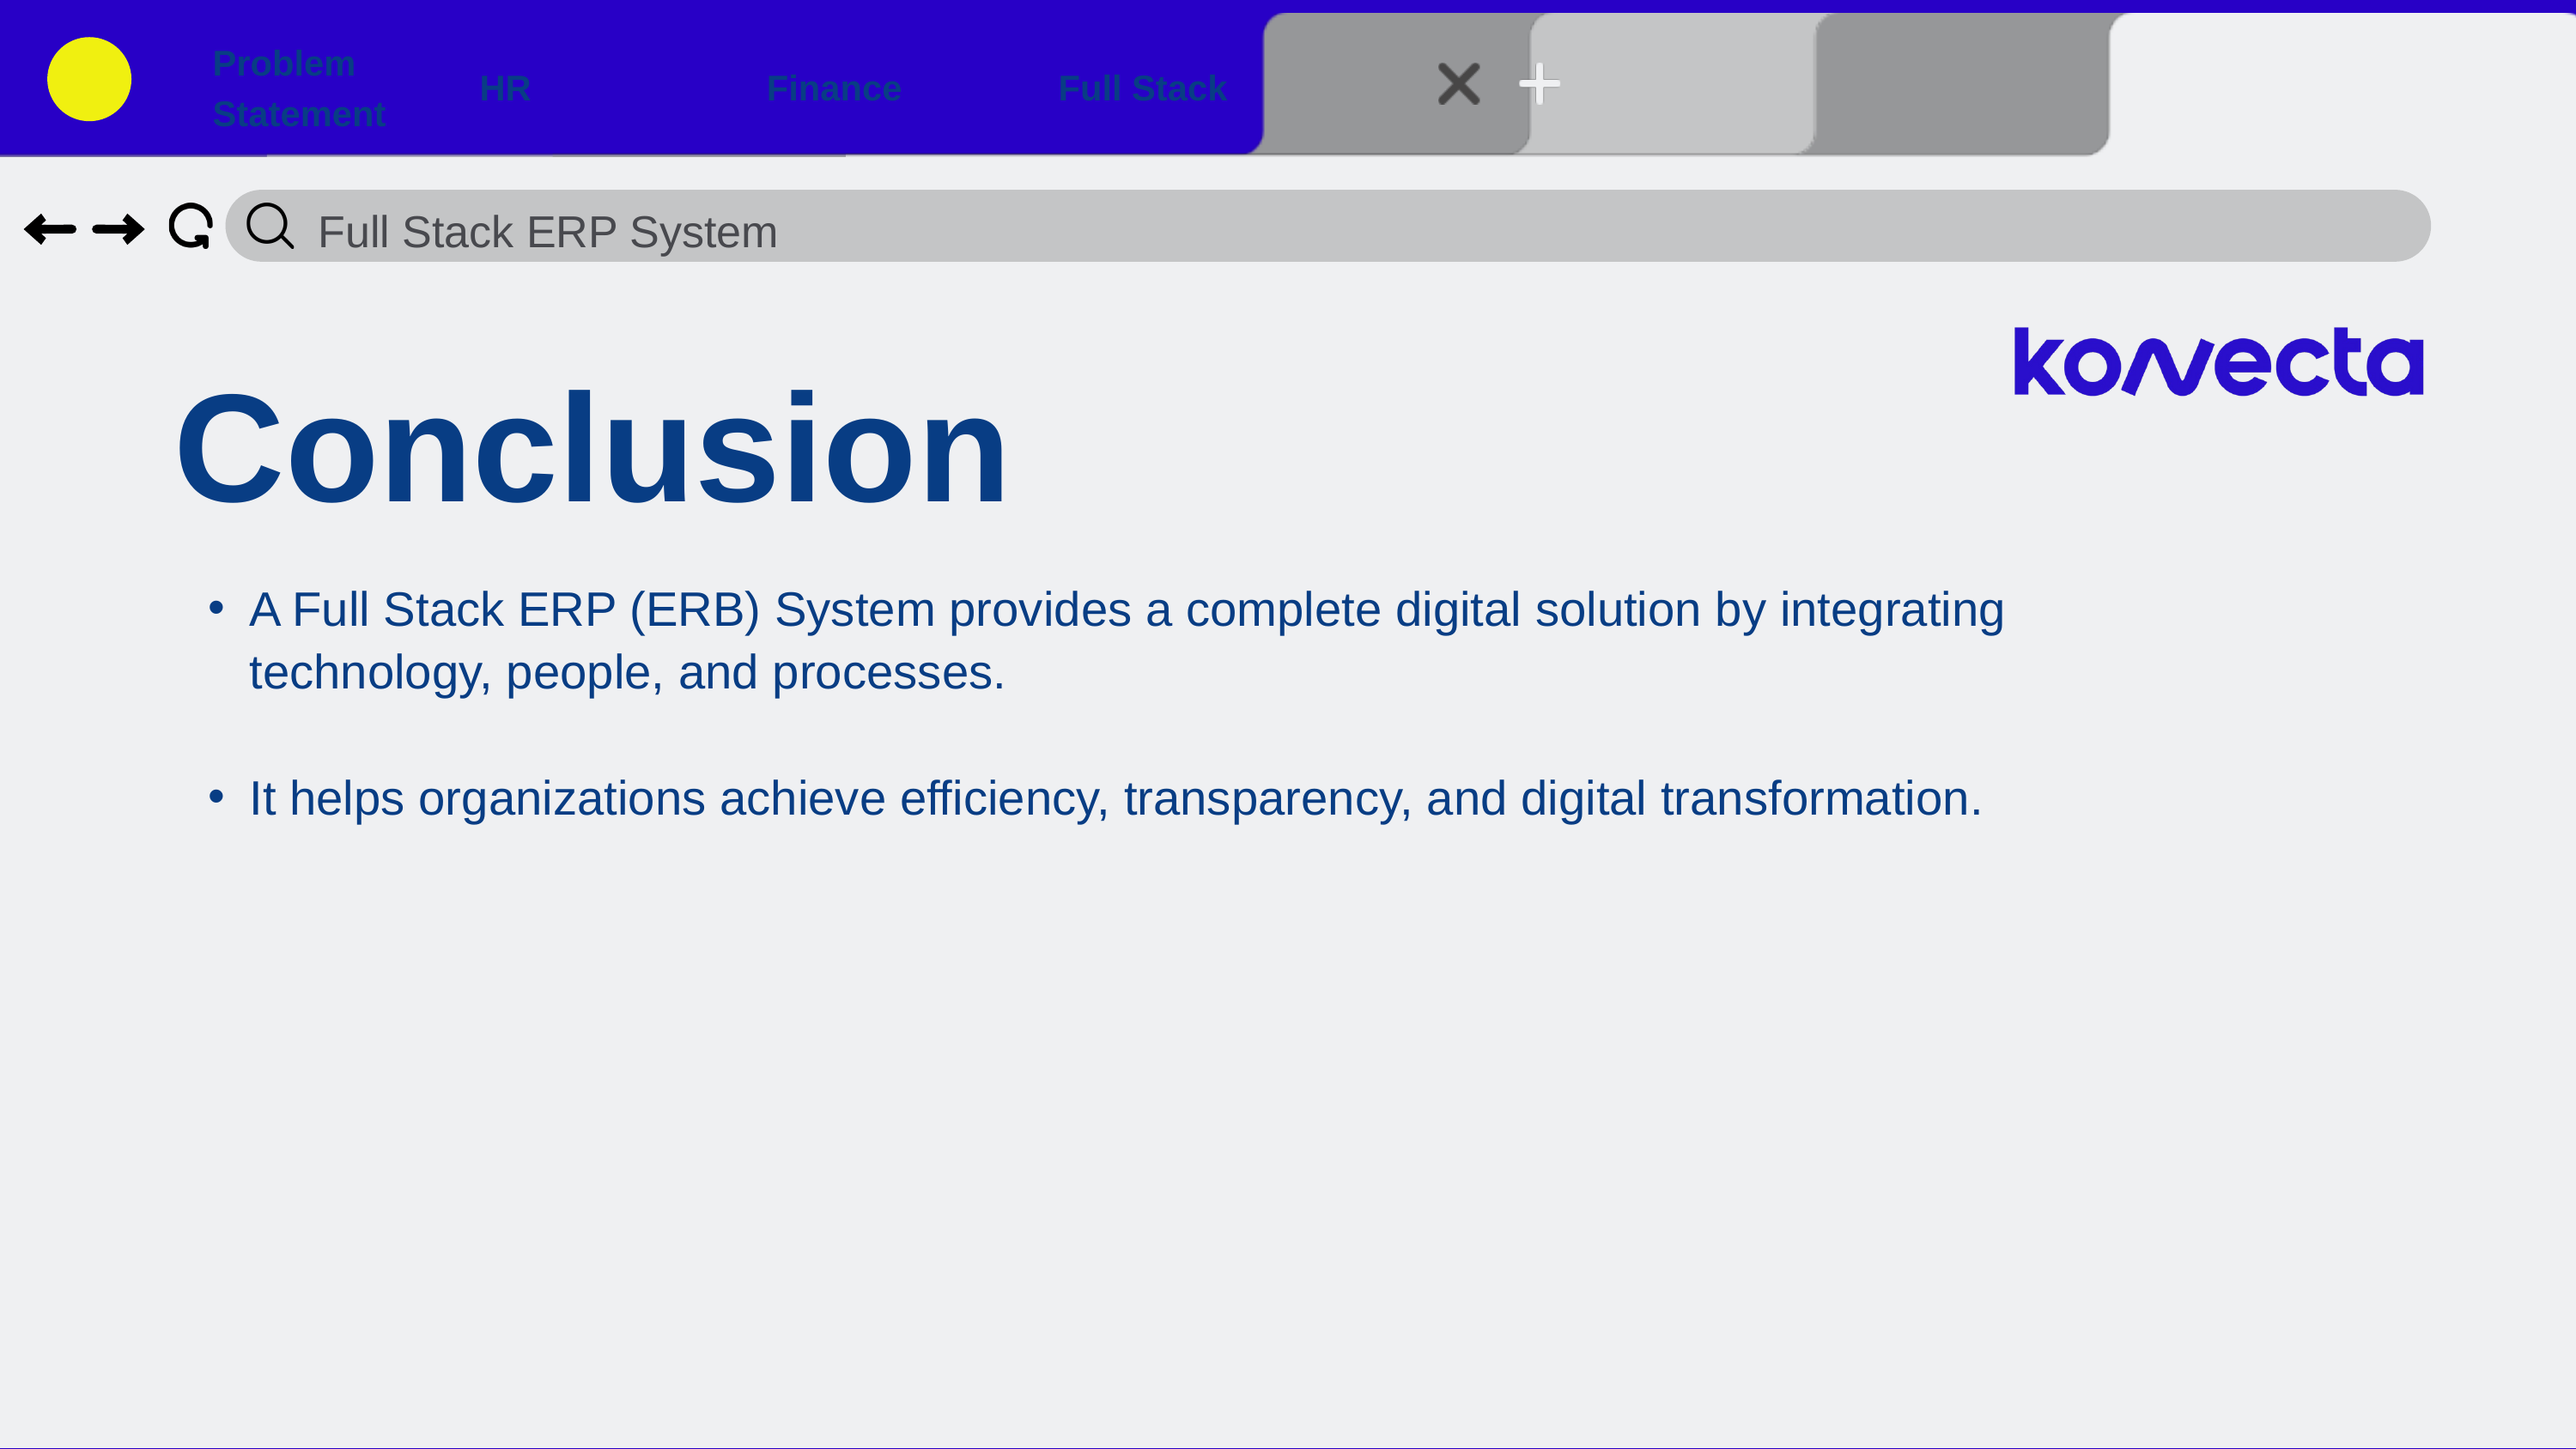

Problem Statement

HR
Finance
Full Stack

Full Stack ERP System

 Conclusion
A Full Stack ERP (ERB) System provides a complete digital solution by integrating technology, people, and processes.

It helps organizations achieve efficiency, transparency, and digital transformation.